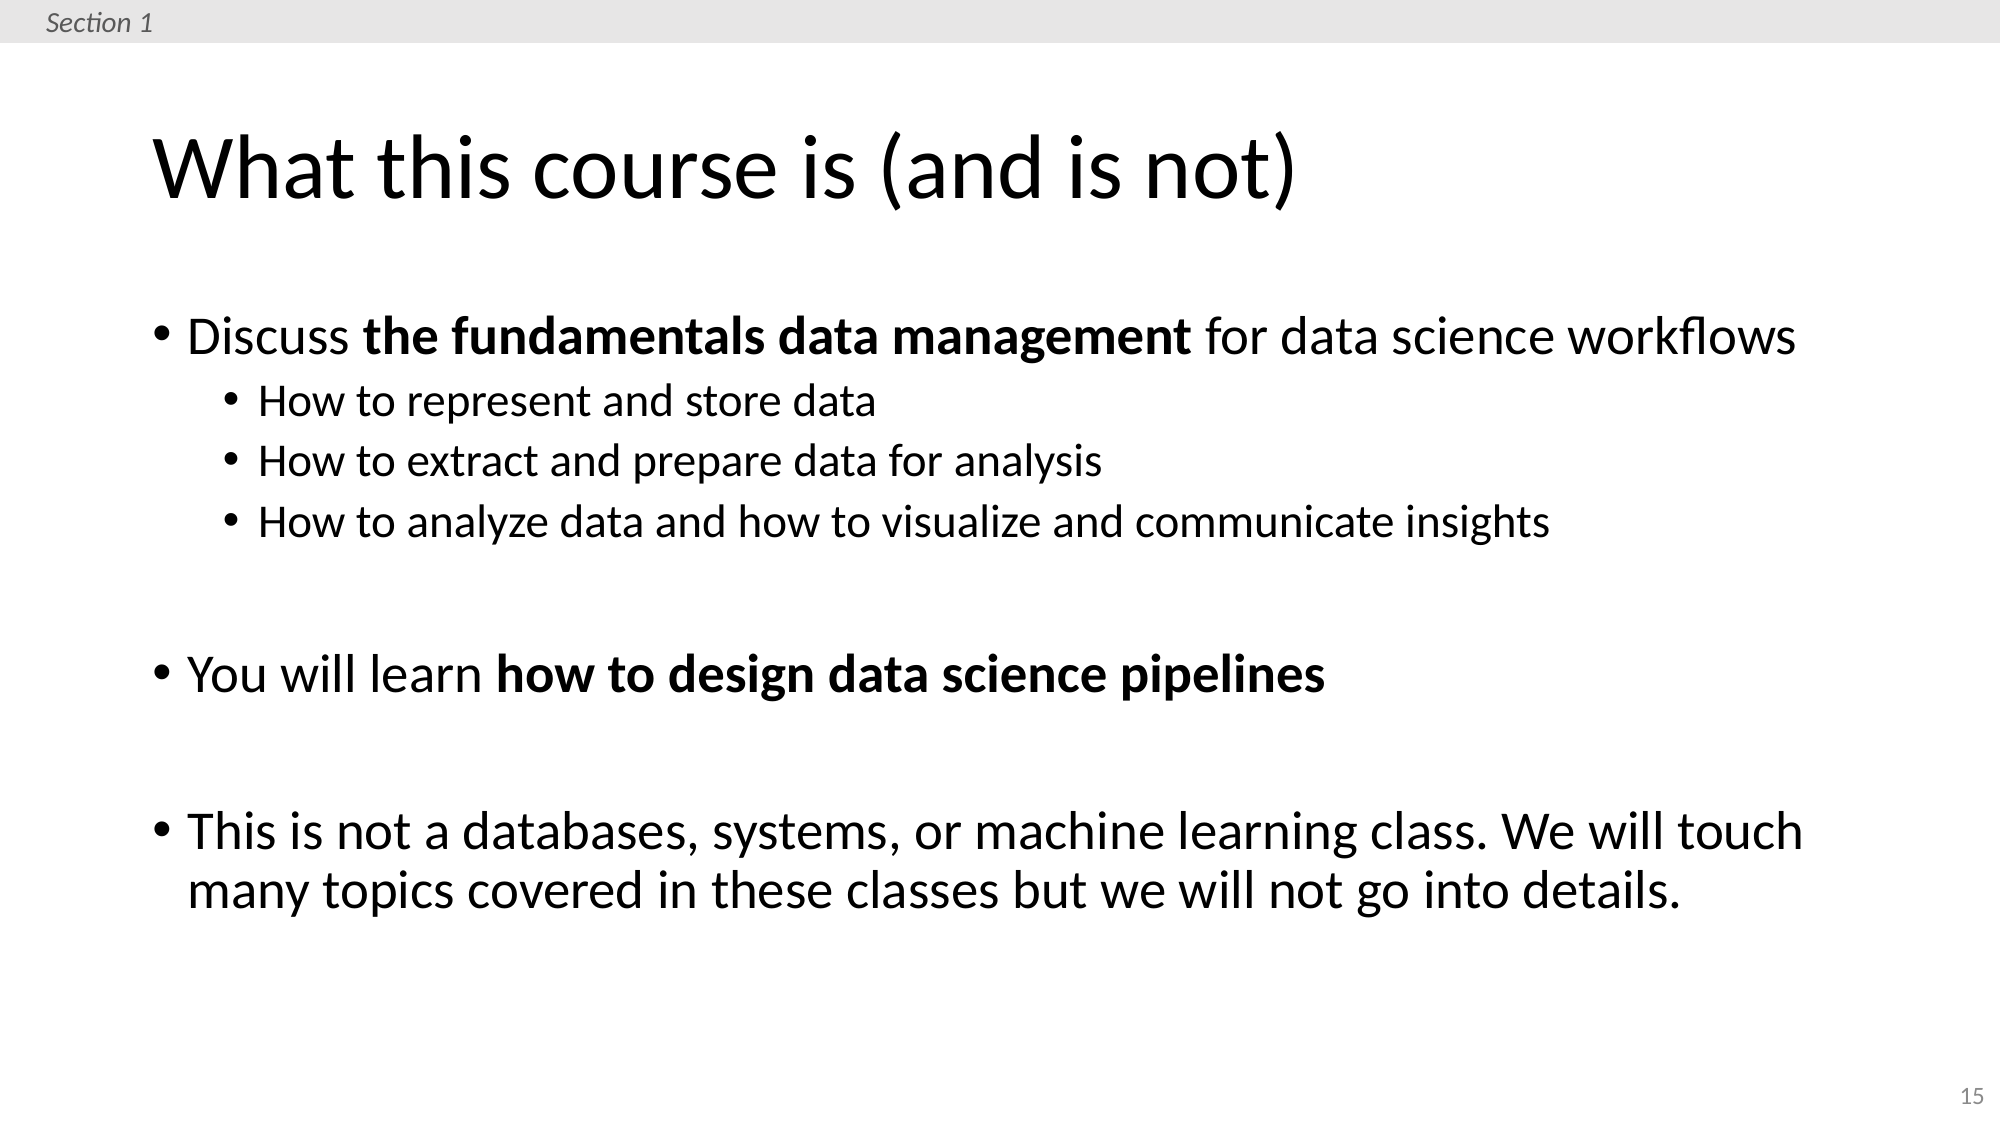

Section 1
# What this course is (and is not)
Discuss the fundamentals data management for data science workflows
How to represent and store data
How to extract and prepare data for analysis
How to analyze data and how to visualize and communicate insights

You will learn how to design data science pipelines

This is not a databases, systems, or machine learning class. We will touch many topics covered in these classes but we will not go into details.
15